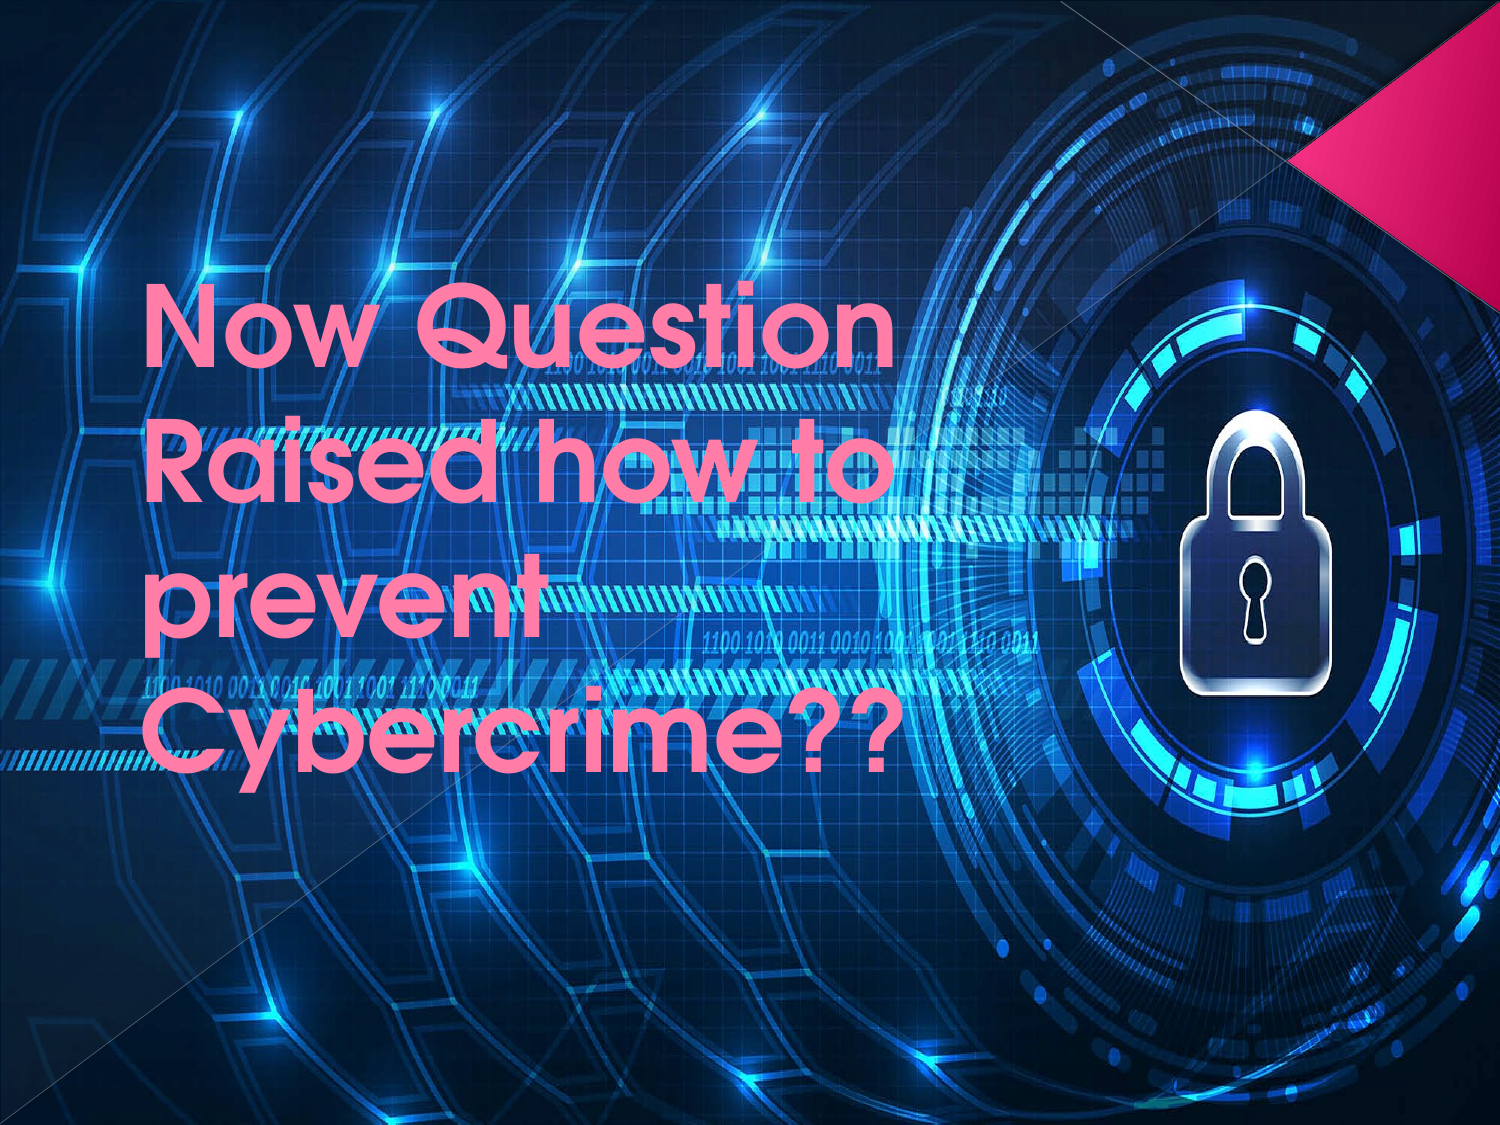

# Now Question Raised how to prevent Cybercrime??